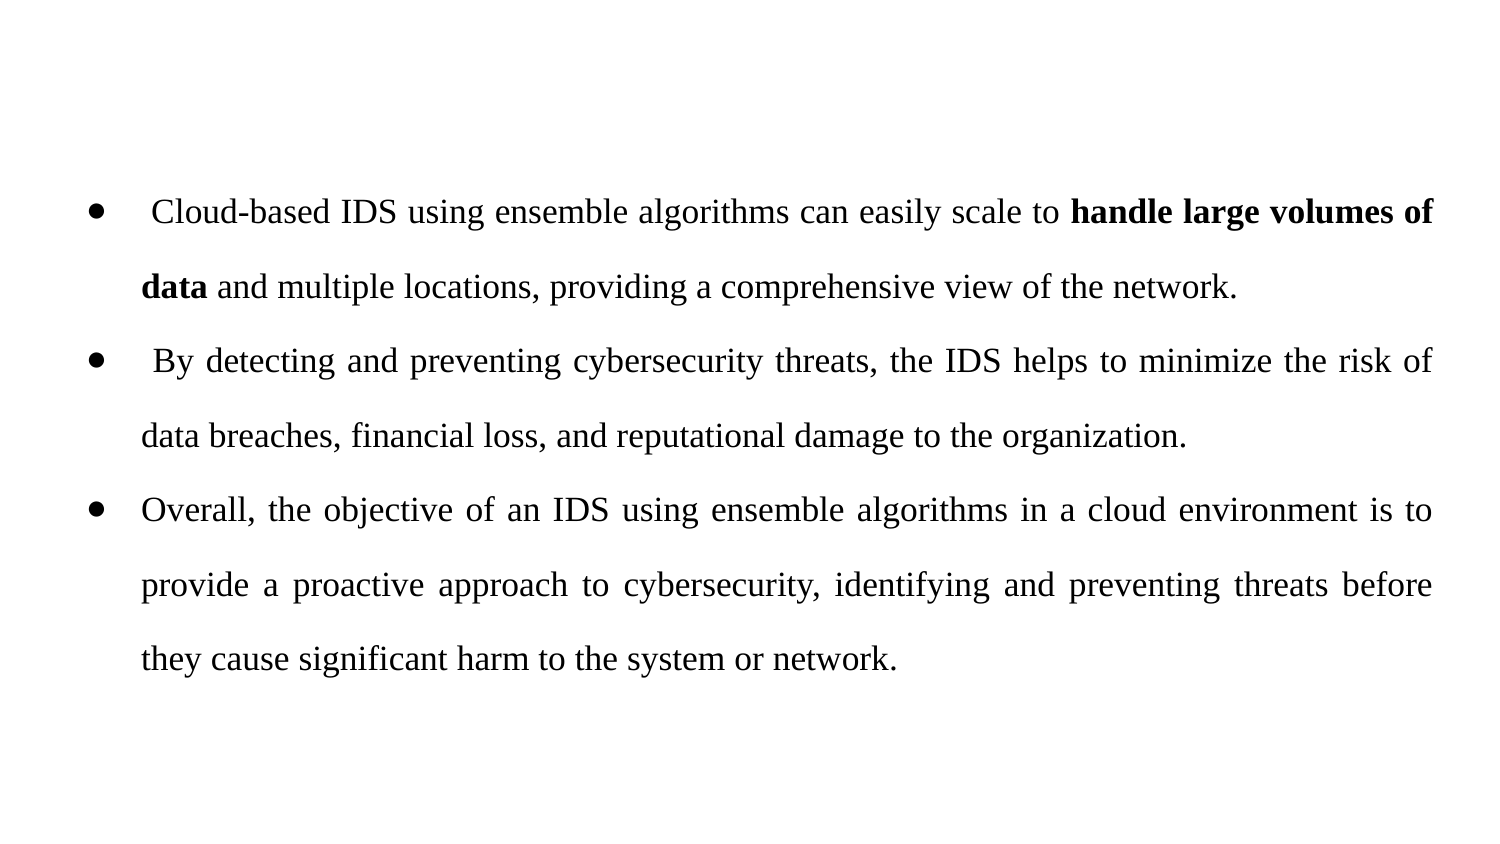

Cloud-based IDS using ensemble algorithms can easily scale to handle large volumes of data and multiple locations, providing a comprehensive view of the network.
 By detecting and preventing cybersecurity threats, the IDS helps to minimize the risk of data breaches, financial loss, and reputational damage to the organization.
Overall, the objective of an IDS using ensemble algorithms in a cloud environment is to provide a proactive approach to cybersecurity, identifying and preventing threats before they cause significant harm to the system or network.